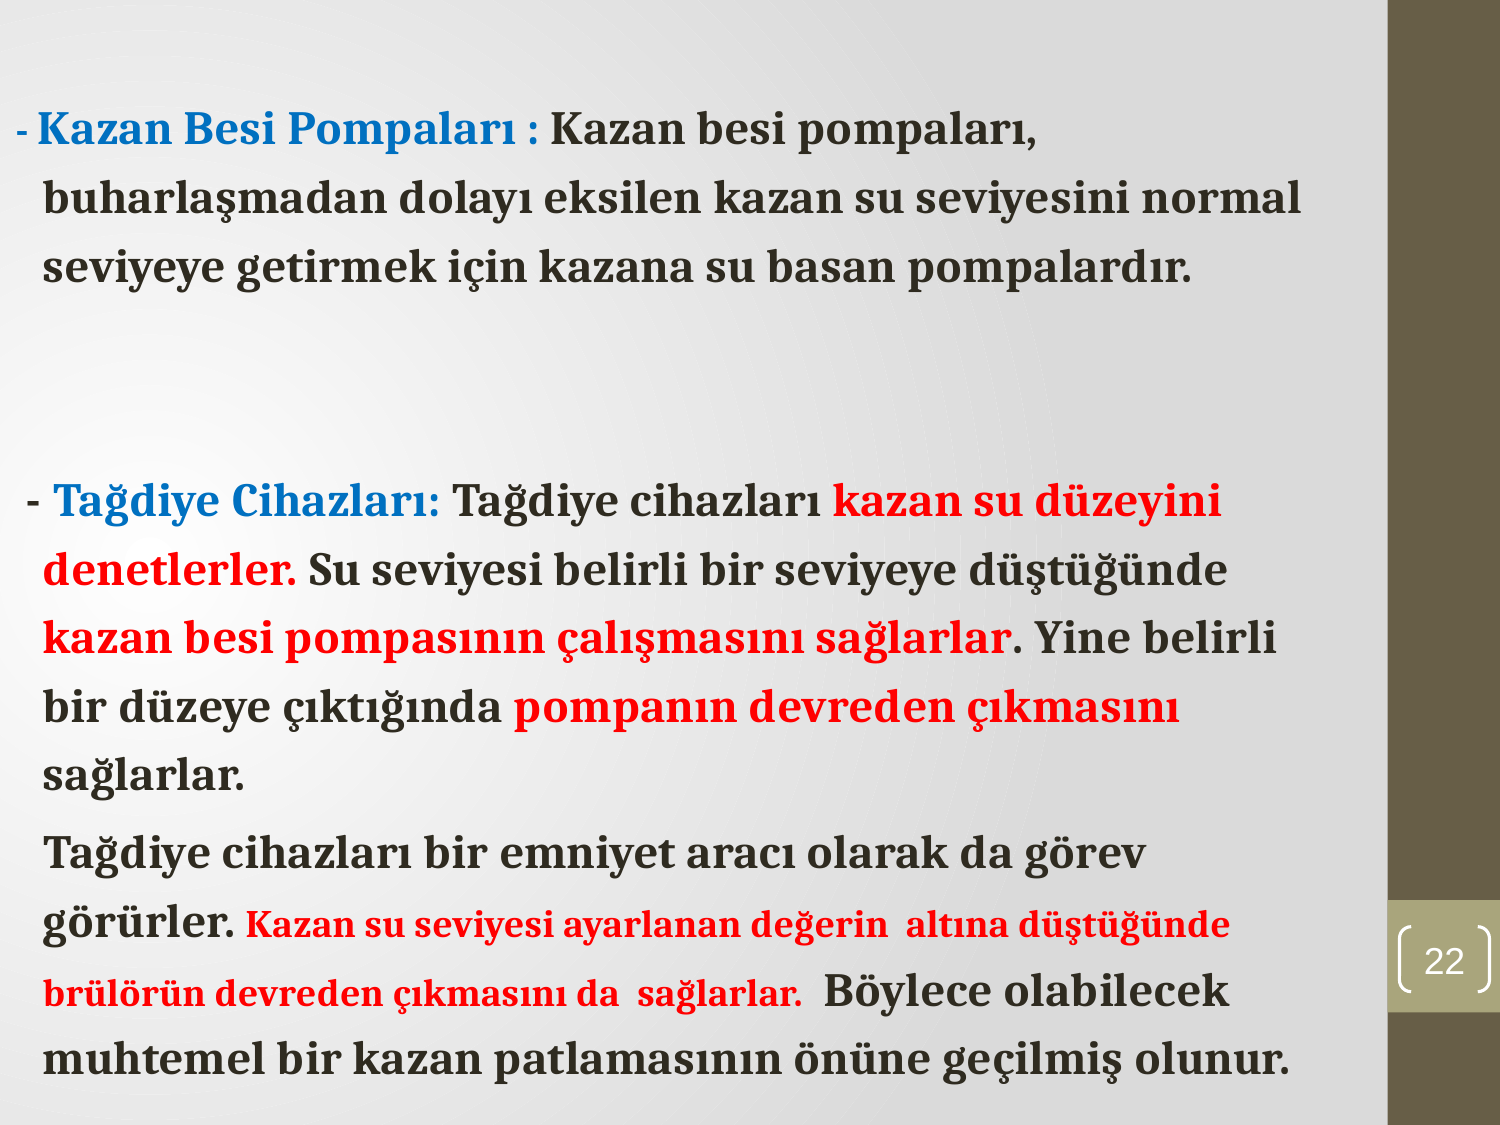

- Kazan Besi Pompaları : Kazan besi pompaları, buharlaşmadan dolayı eksilen kazan su seviyesini normal seviyeye getirmek için kazana su basan pompalardır.

 - Tağdiye Cihazları: Tağdiye cihazları kazan su düzeyini denetlerler. Su seviyesi belirli bir seviyeye düştüğünde kazan besi pompasının çalışmasını sağlarlar. Yine belirli bir düzeye çıktığında pompanın devreden çıkmasını sağlarlar.
Tağdiye cihazları bir emniyet aracı olarak da görev görürler. Kazan su seviyesi ayarlanan değerin  altına düştüğünde  brülörün devreden çıkmasını da  sağlarlar.  Böylece olabilecek muhtemel bir kazan patlamasının önüne geçilmiş olunur.

22